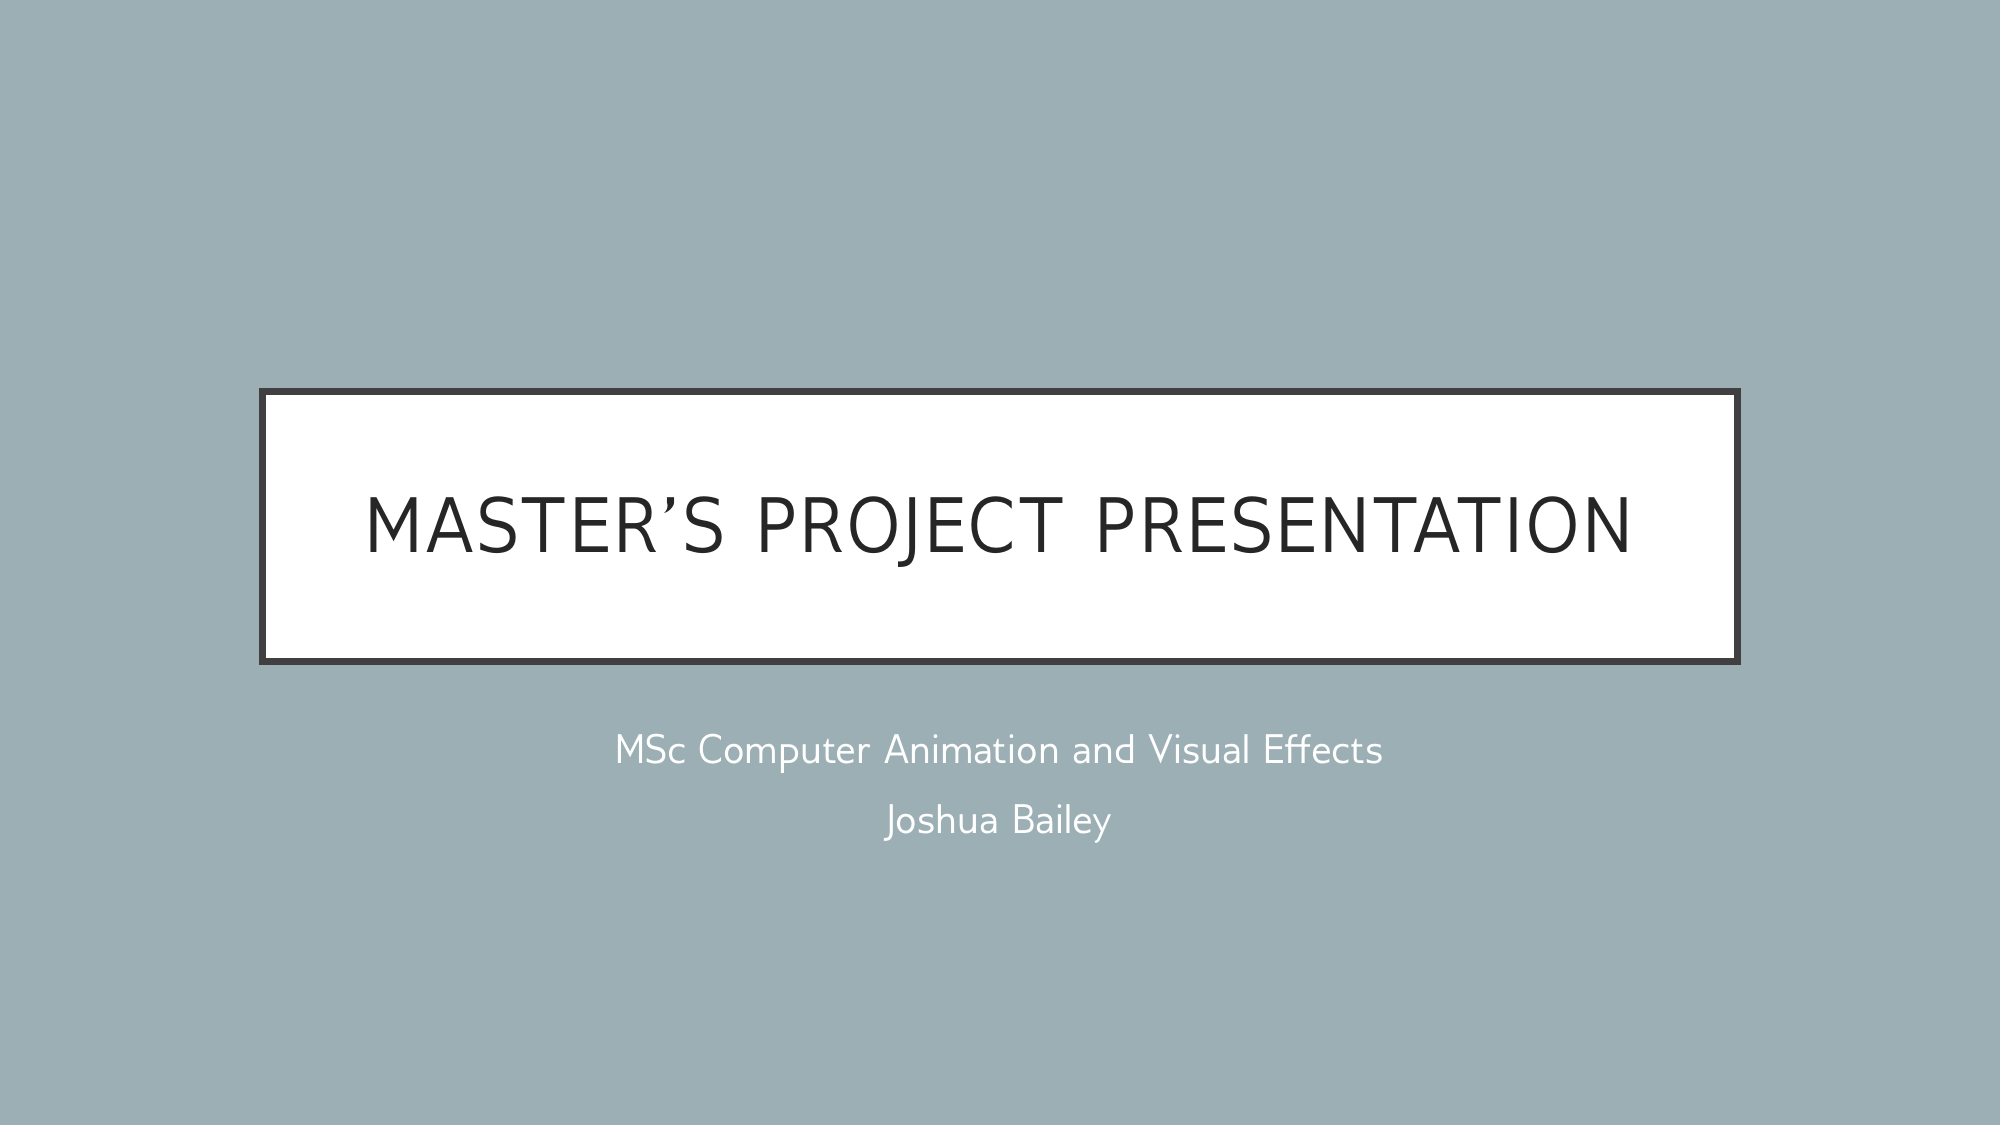

# Master’s Project Presentation
MSc Computer Animation and Visual Effects
Joshua Bailey